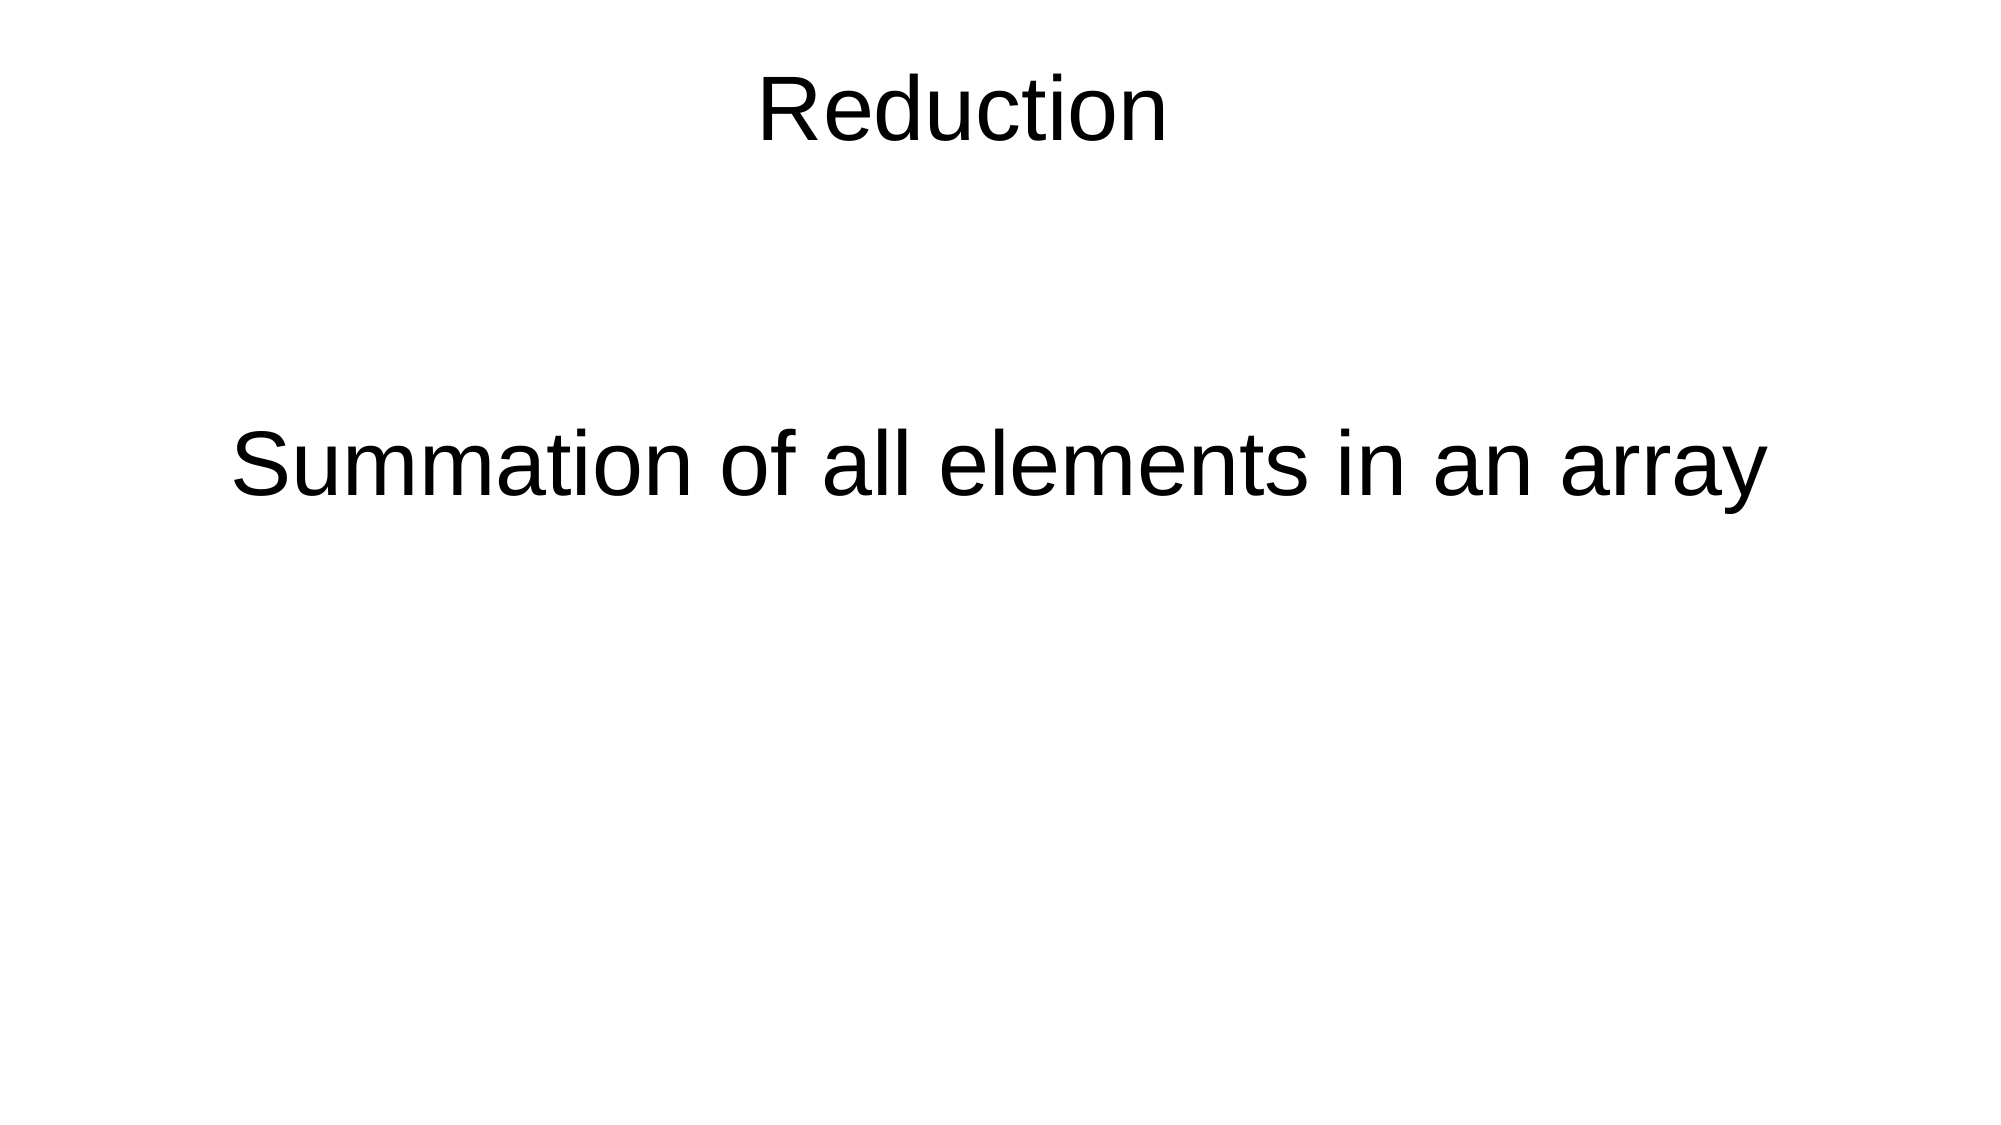

# Reduction
Summation of all elements in an array